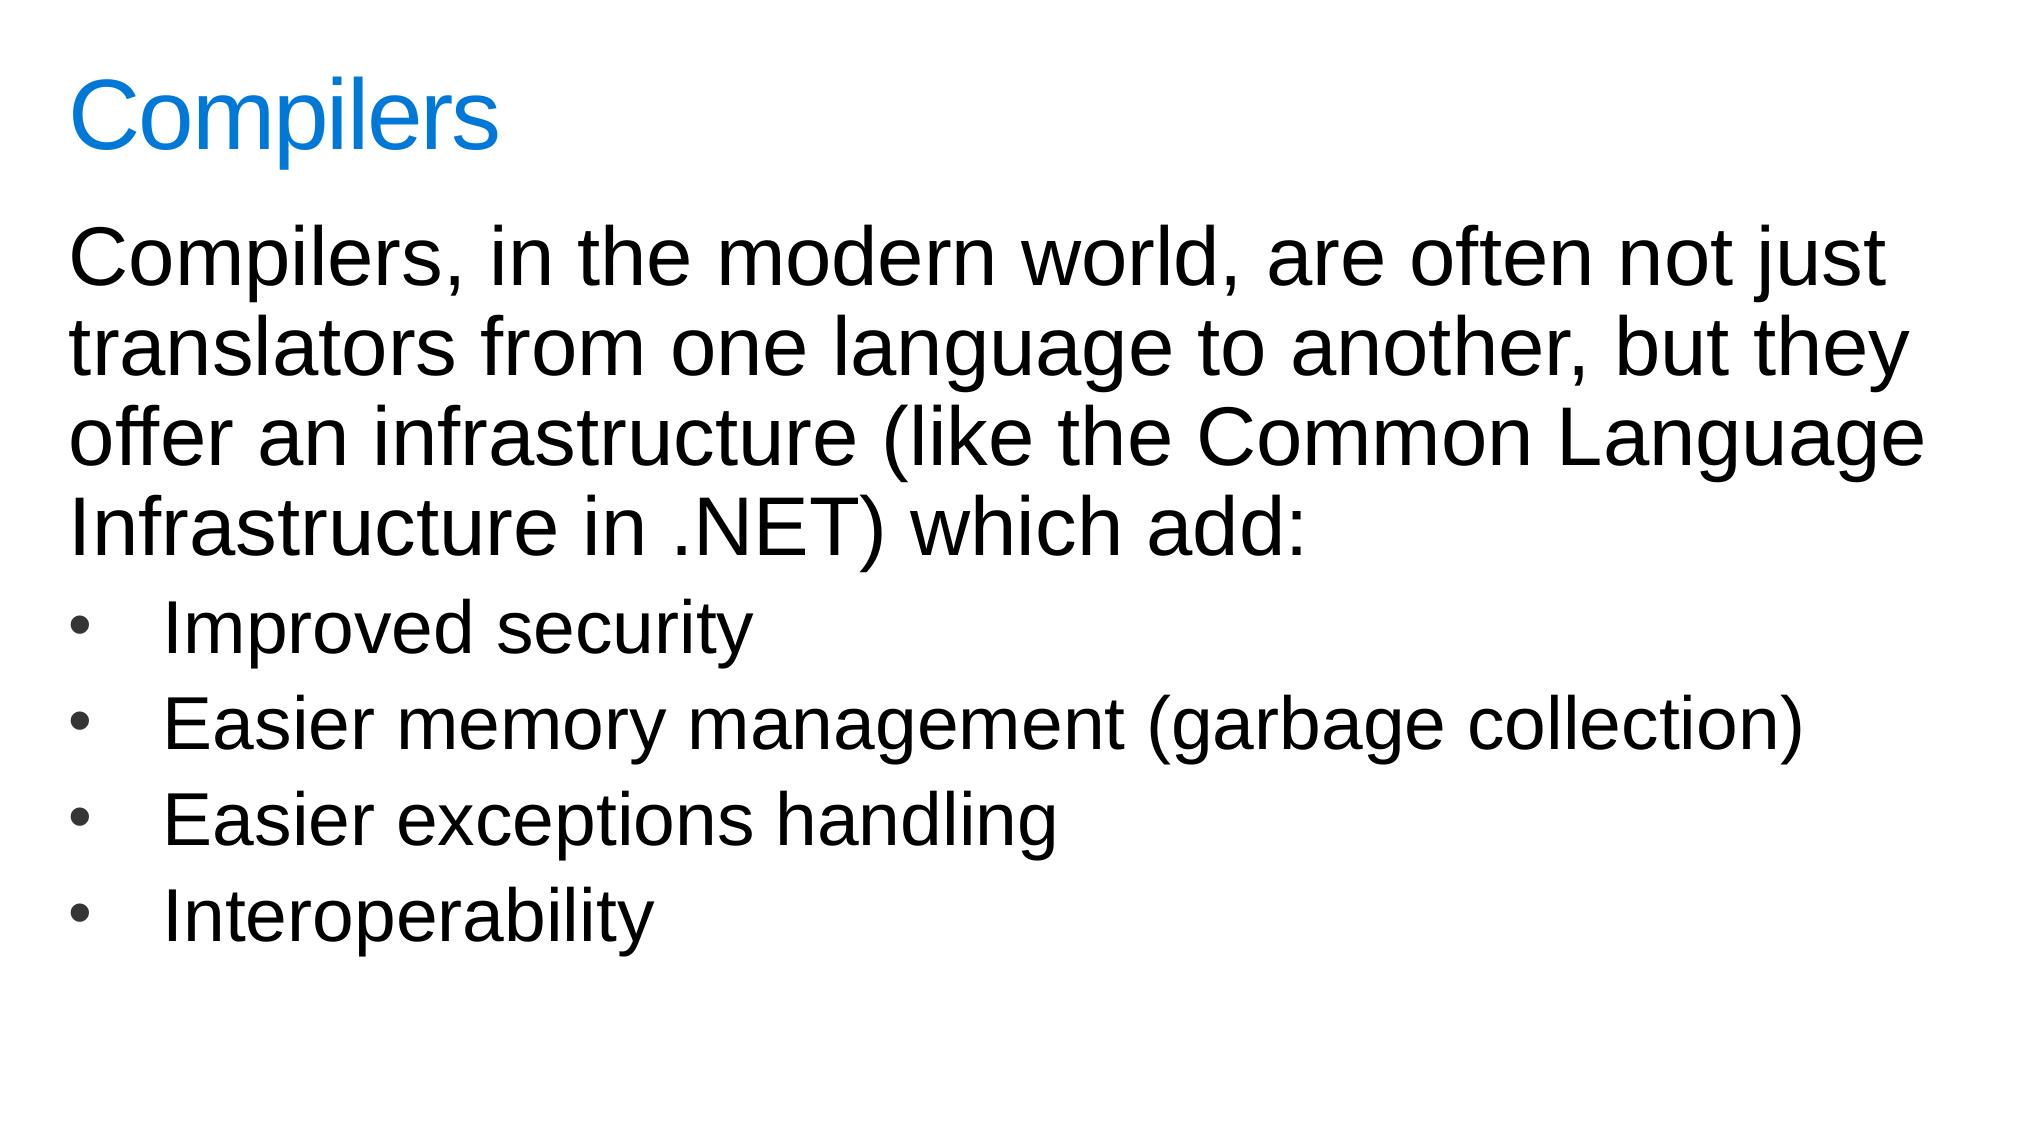

# Compilers
Compilers, in the modern world, are often not just translators from one language to another, but they offer an infrastructure (like the Common Language Infrastructure in .NET) which add:
Improved security
Easier memory management (garbage collection)
Easier exceptions handling
Interoperability